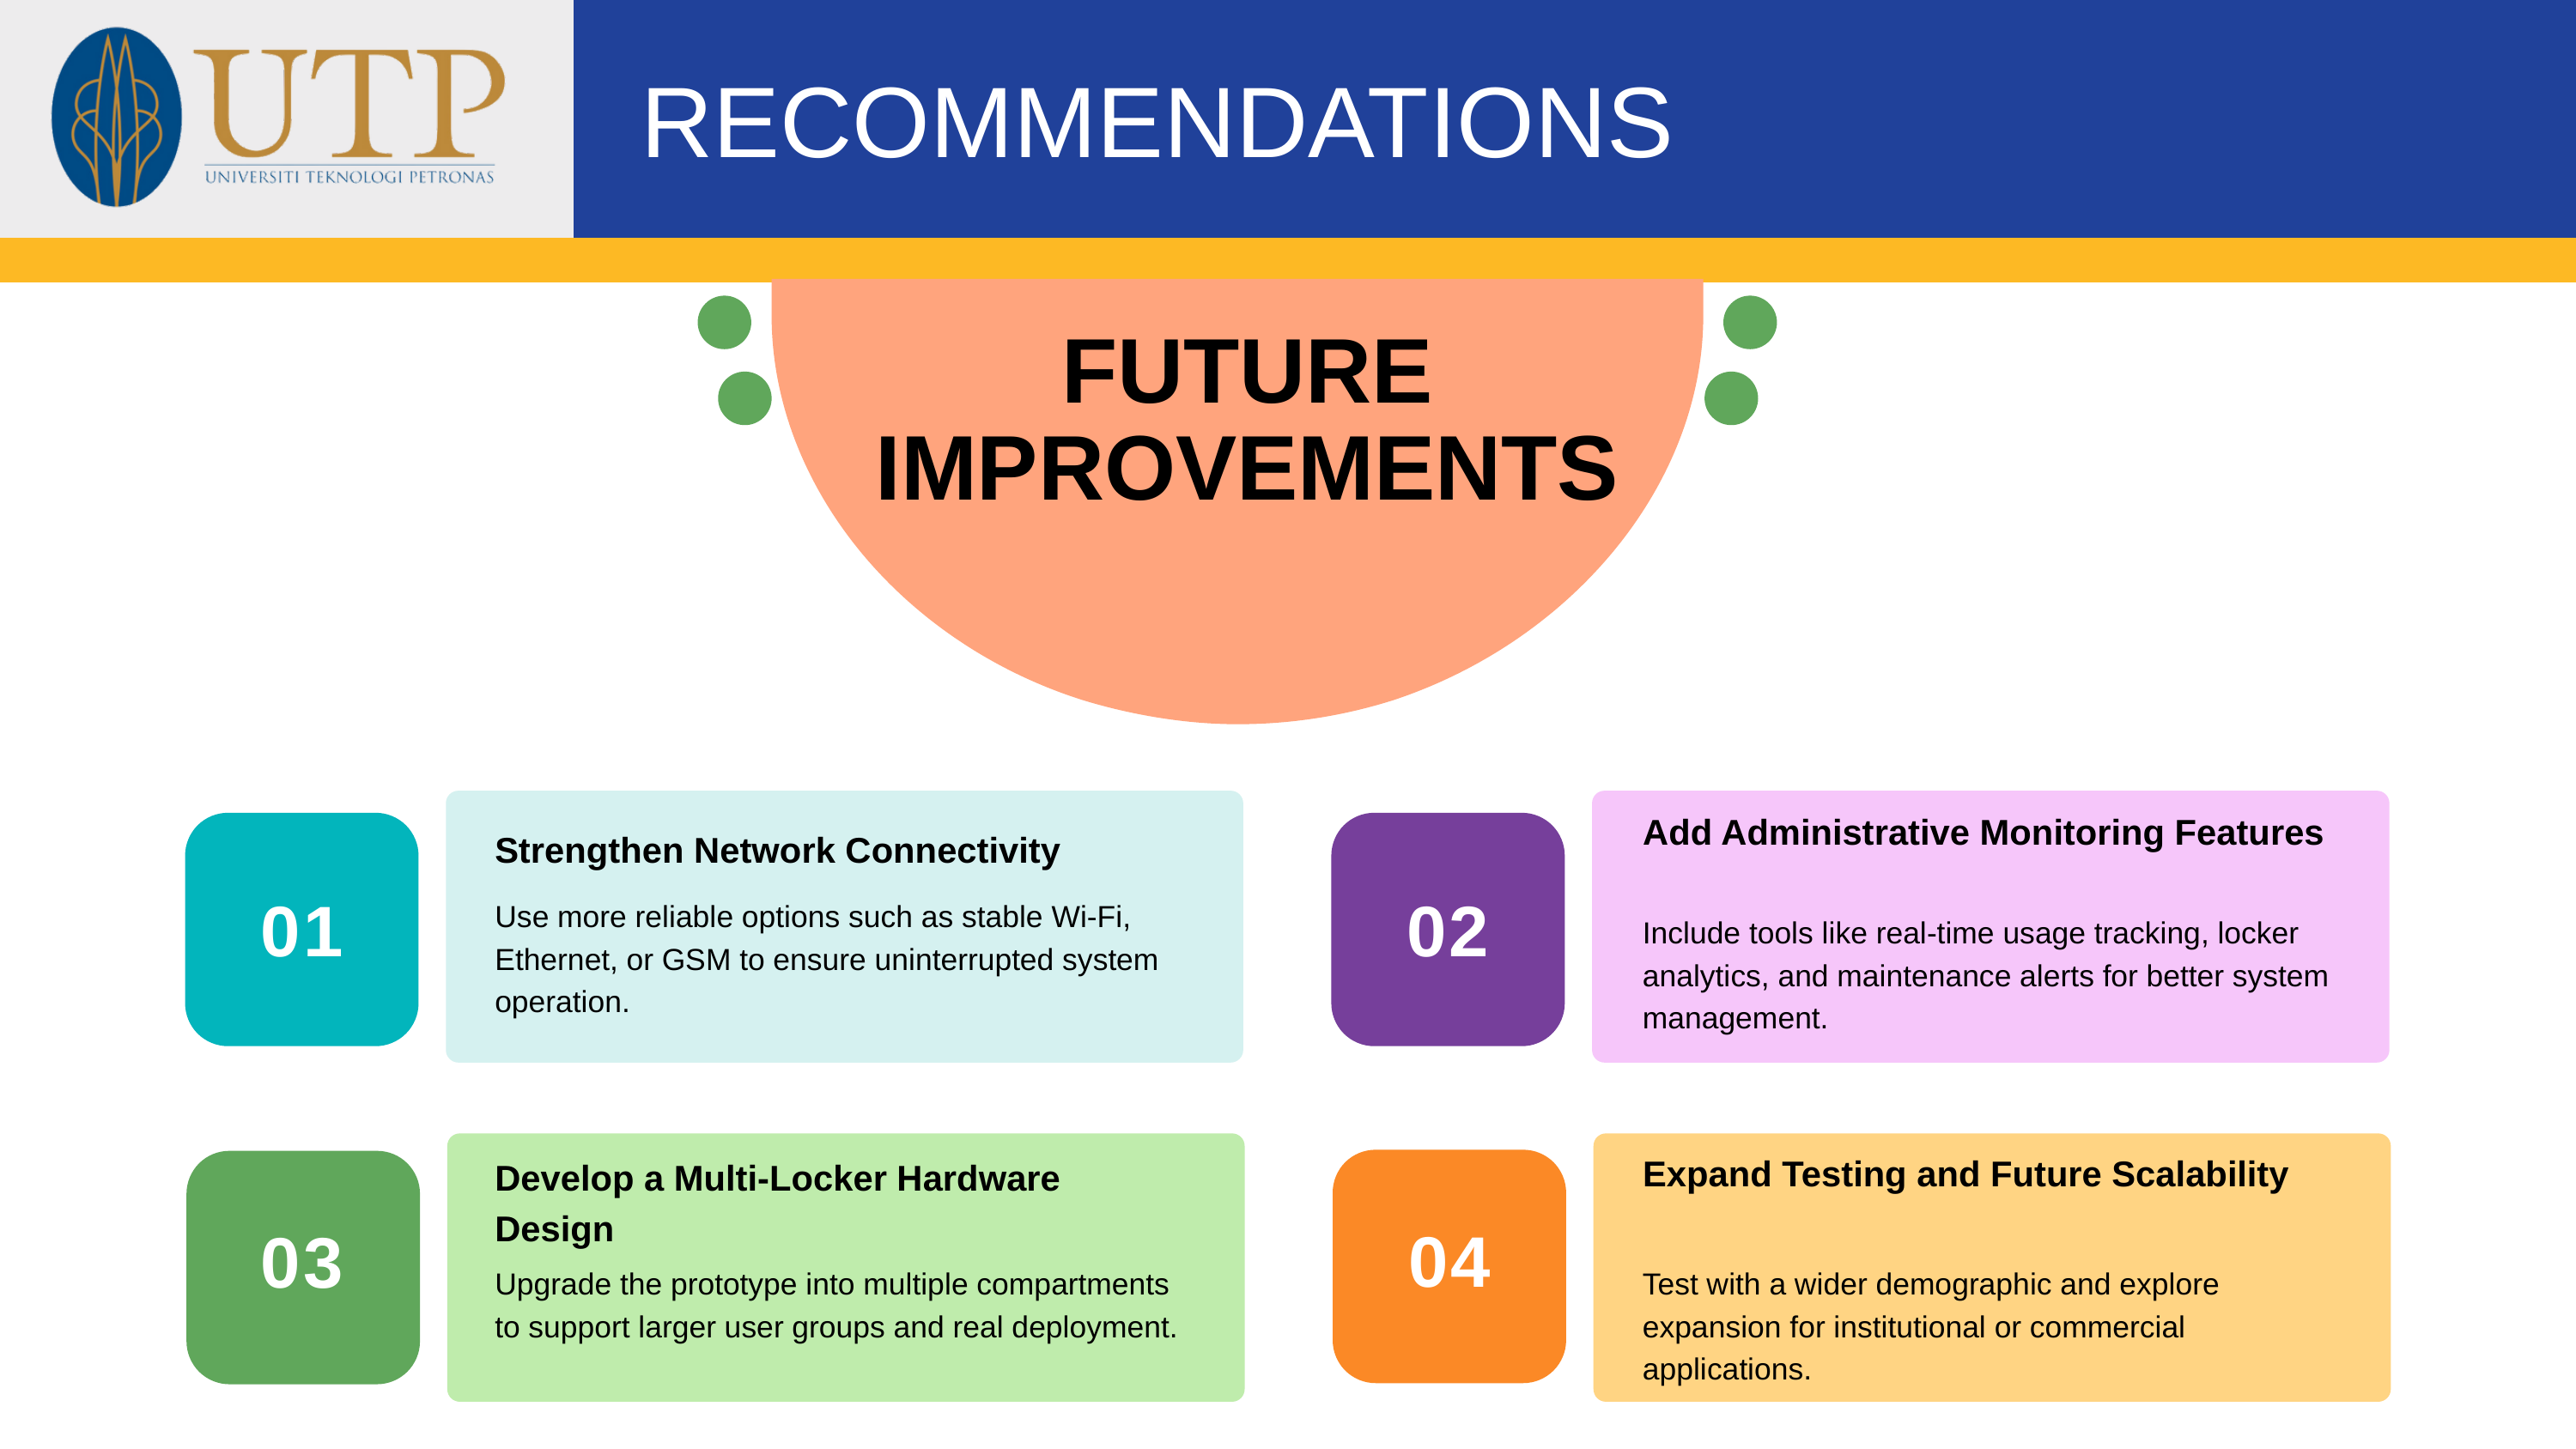

RECOMMENDATIONS

FUTURE IMPROVEMENTS

Add Administrative Monitoring Features

Strengthen Network Connectivity
01
02
Use more reliable options such as stable Wi-Fi, Ethernet, or GSM to ensure uninterrupted system operation.
Include tools like real-time usage tracking, locker analytics, and maintenance alerts for better system management.

Expand Testing and Future Scalability
Develop a Multi-Locker Hardware Design

04
03
Upgrade the prototype into multiple compartments to support larger user groups and real deployment.
Test with a wider demographic and explore expansion for institutional or commercial applications.